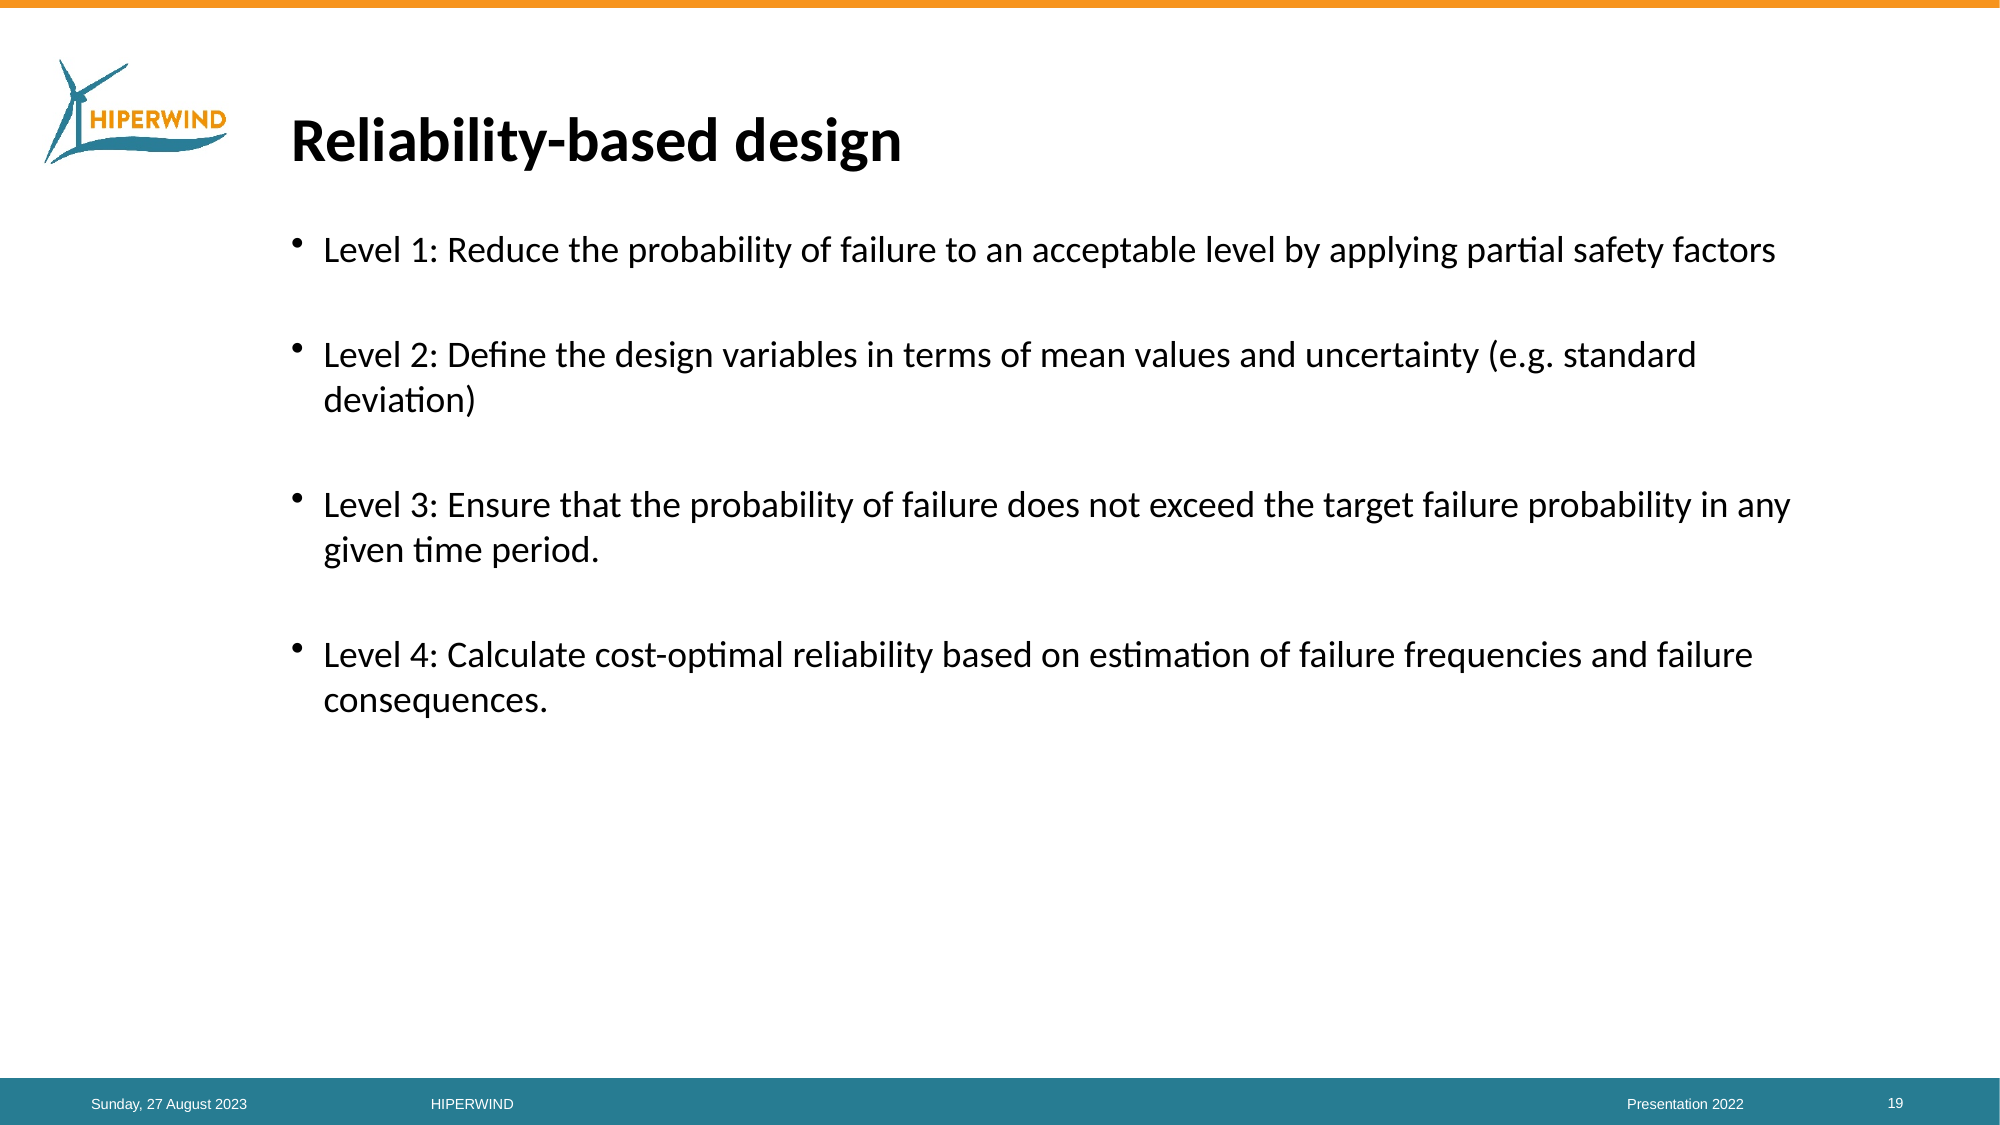

# Reliability-based design
Level 1: Reduce the probability of failure to an acceptable level by applying partial safety factors

Level 2: Define the design variables in terms of mean values and uncertainty (e.g. standard deviation)

Level 3: Ensure that the probability of failure does not exceed the target failure probability in any given time period.

Level 4: Calculate cost-optimal reliability based on estimation of failure frequencies and failure consequences.
19